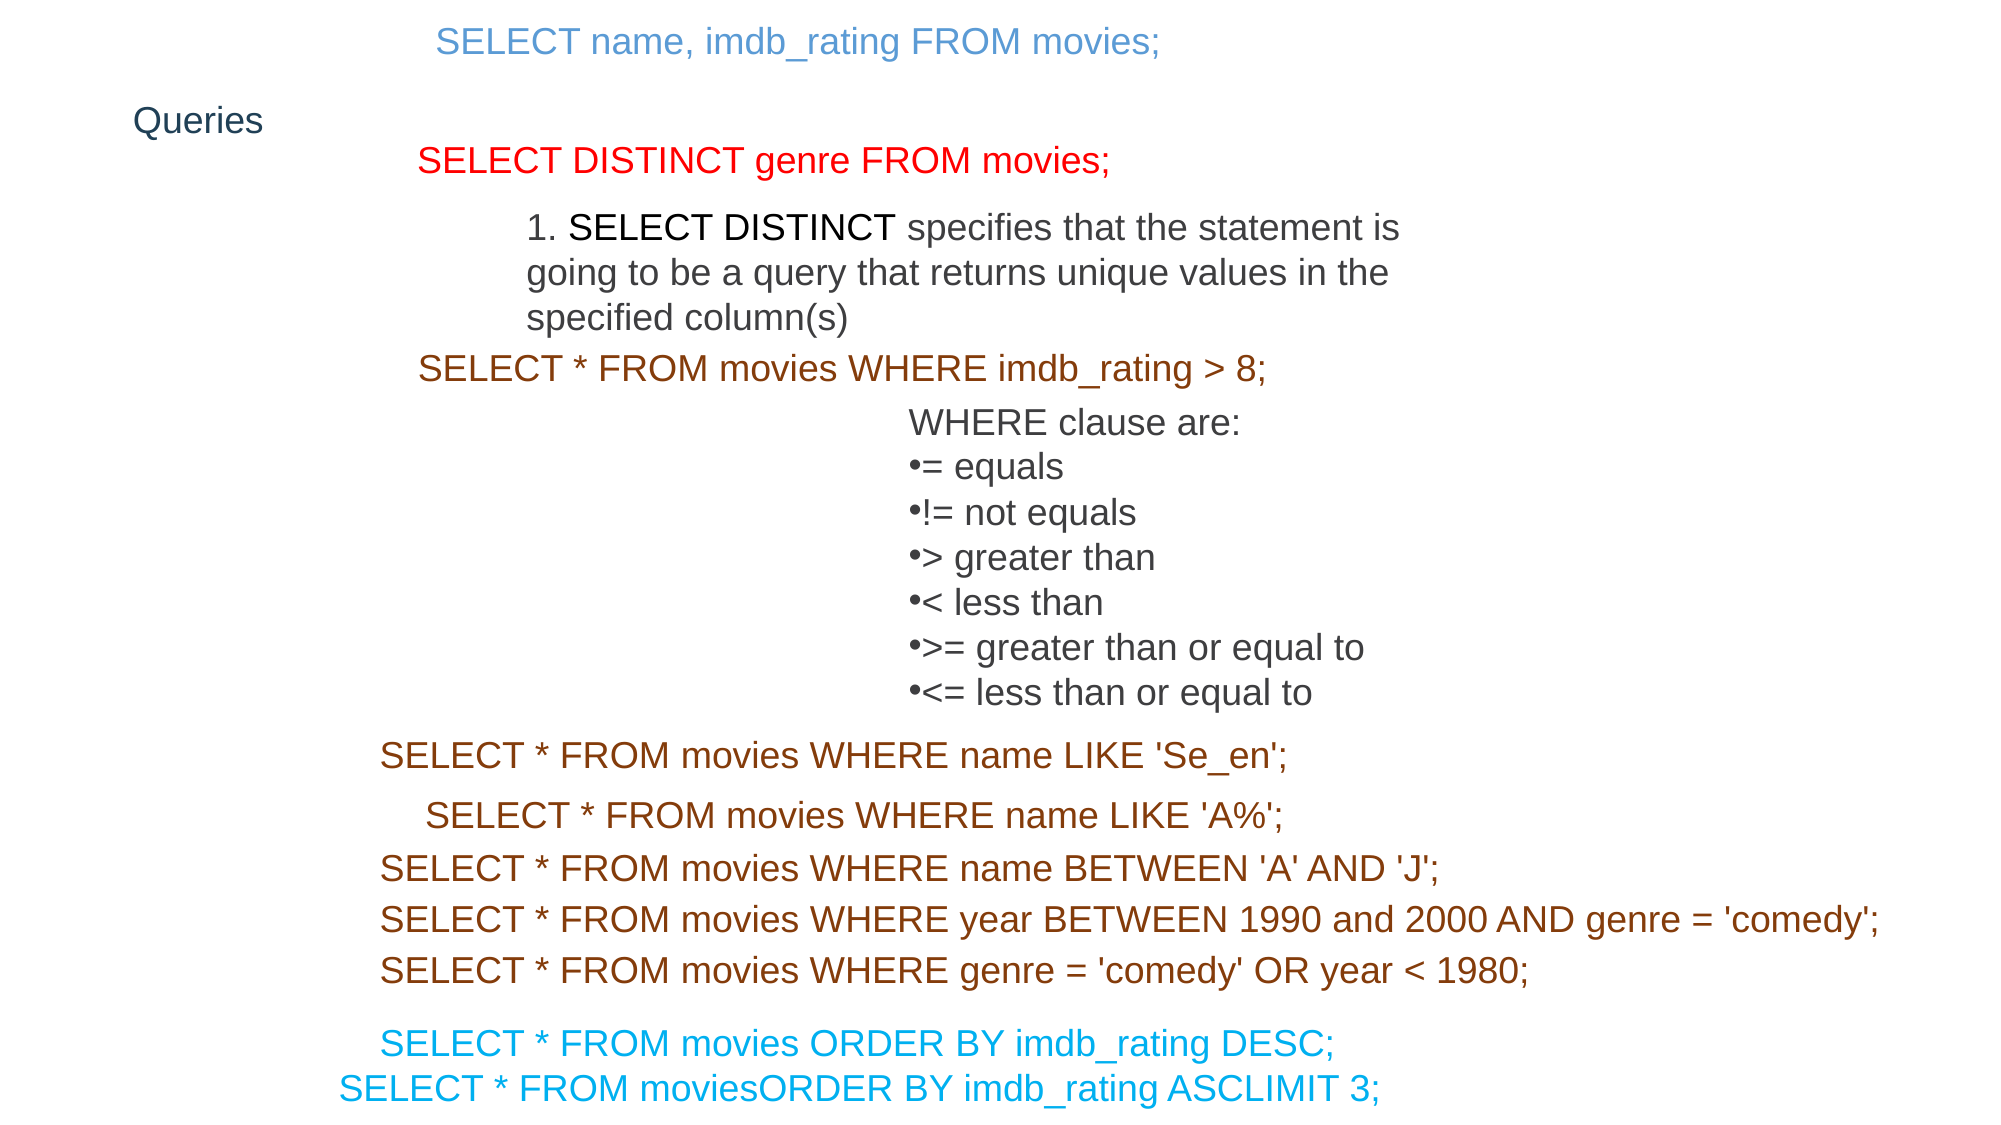

SELECT name, imdb_rating FROM movies;
Queries
SELECT DISTINCT genre FROM movies;
1. SELECT DISTINCT specifies that the statement is going to be a query that returns unique values in the specified column(s)
SELECT * FROM movies WHERE imdb_rating > 8;
WHERE clause are:
= equals
!= not equals
> greater than
< less than
>= greater than or equal to
<= less than or equal to
SELECT * FROM movies WHERE name LIKE 'Se_en';
SELECT * FROM movies WHERE name LIKE 'A%';
SELECT * FROM movies WHERE name BETWEEN 'A' AND 'J';
SELECT * FROM movies WHERE year BETWEEN 1990 and 2000 AND genre = 'comedy';
SELECT * FROM movies WHERE genre = 'comedy' OR year < 1980;
SELECT * FROM movies ORDER BY imdb_rating DESC;
SELECT * FROM moviesORDER BY imdb_rating ASCLIMIT 3;